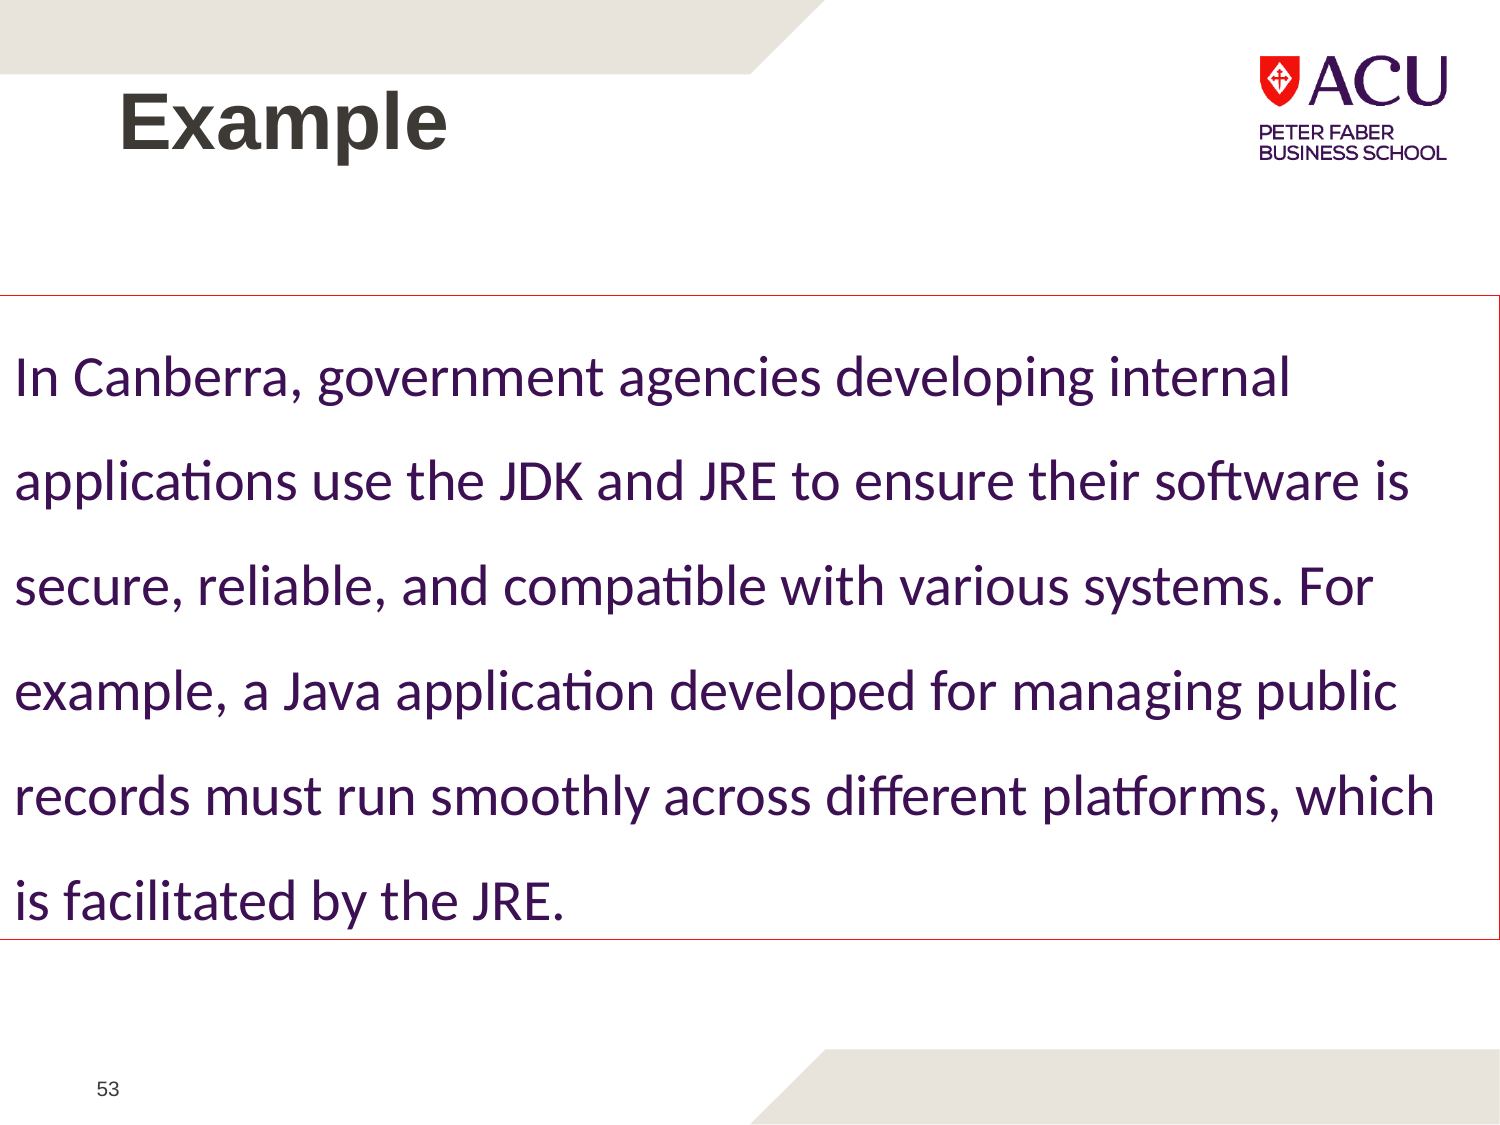

# Example
In Canberra, government agencies developing internal applications use the JDK and JRE to ensure their software is secure, reliable, and compatible with various systems. For example, a Java application developed for managing public records must run smoothly across different platforms, which is facilitated by the JRE.
53